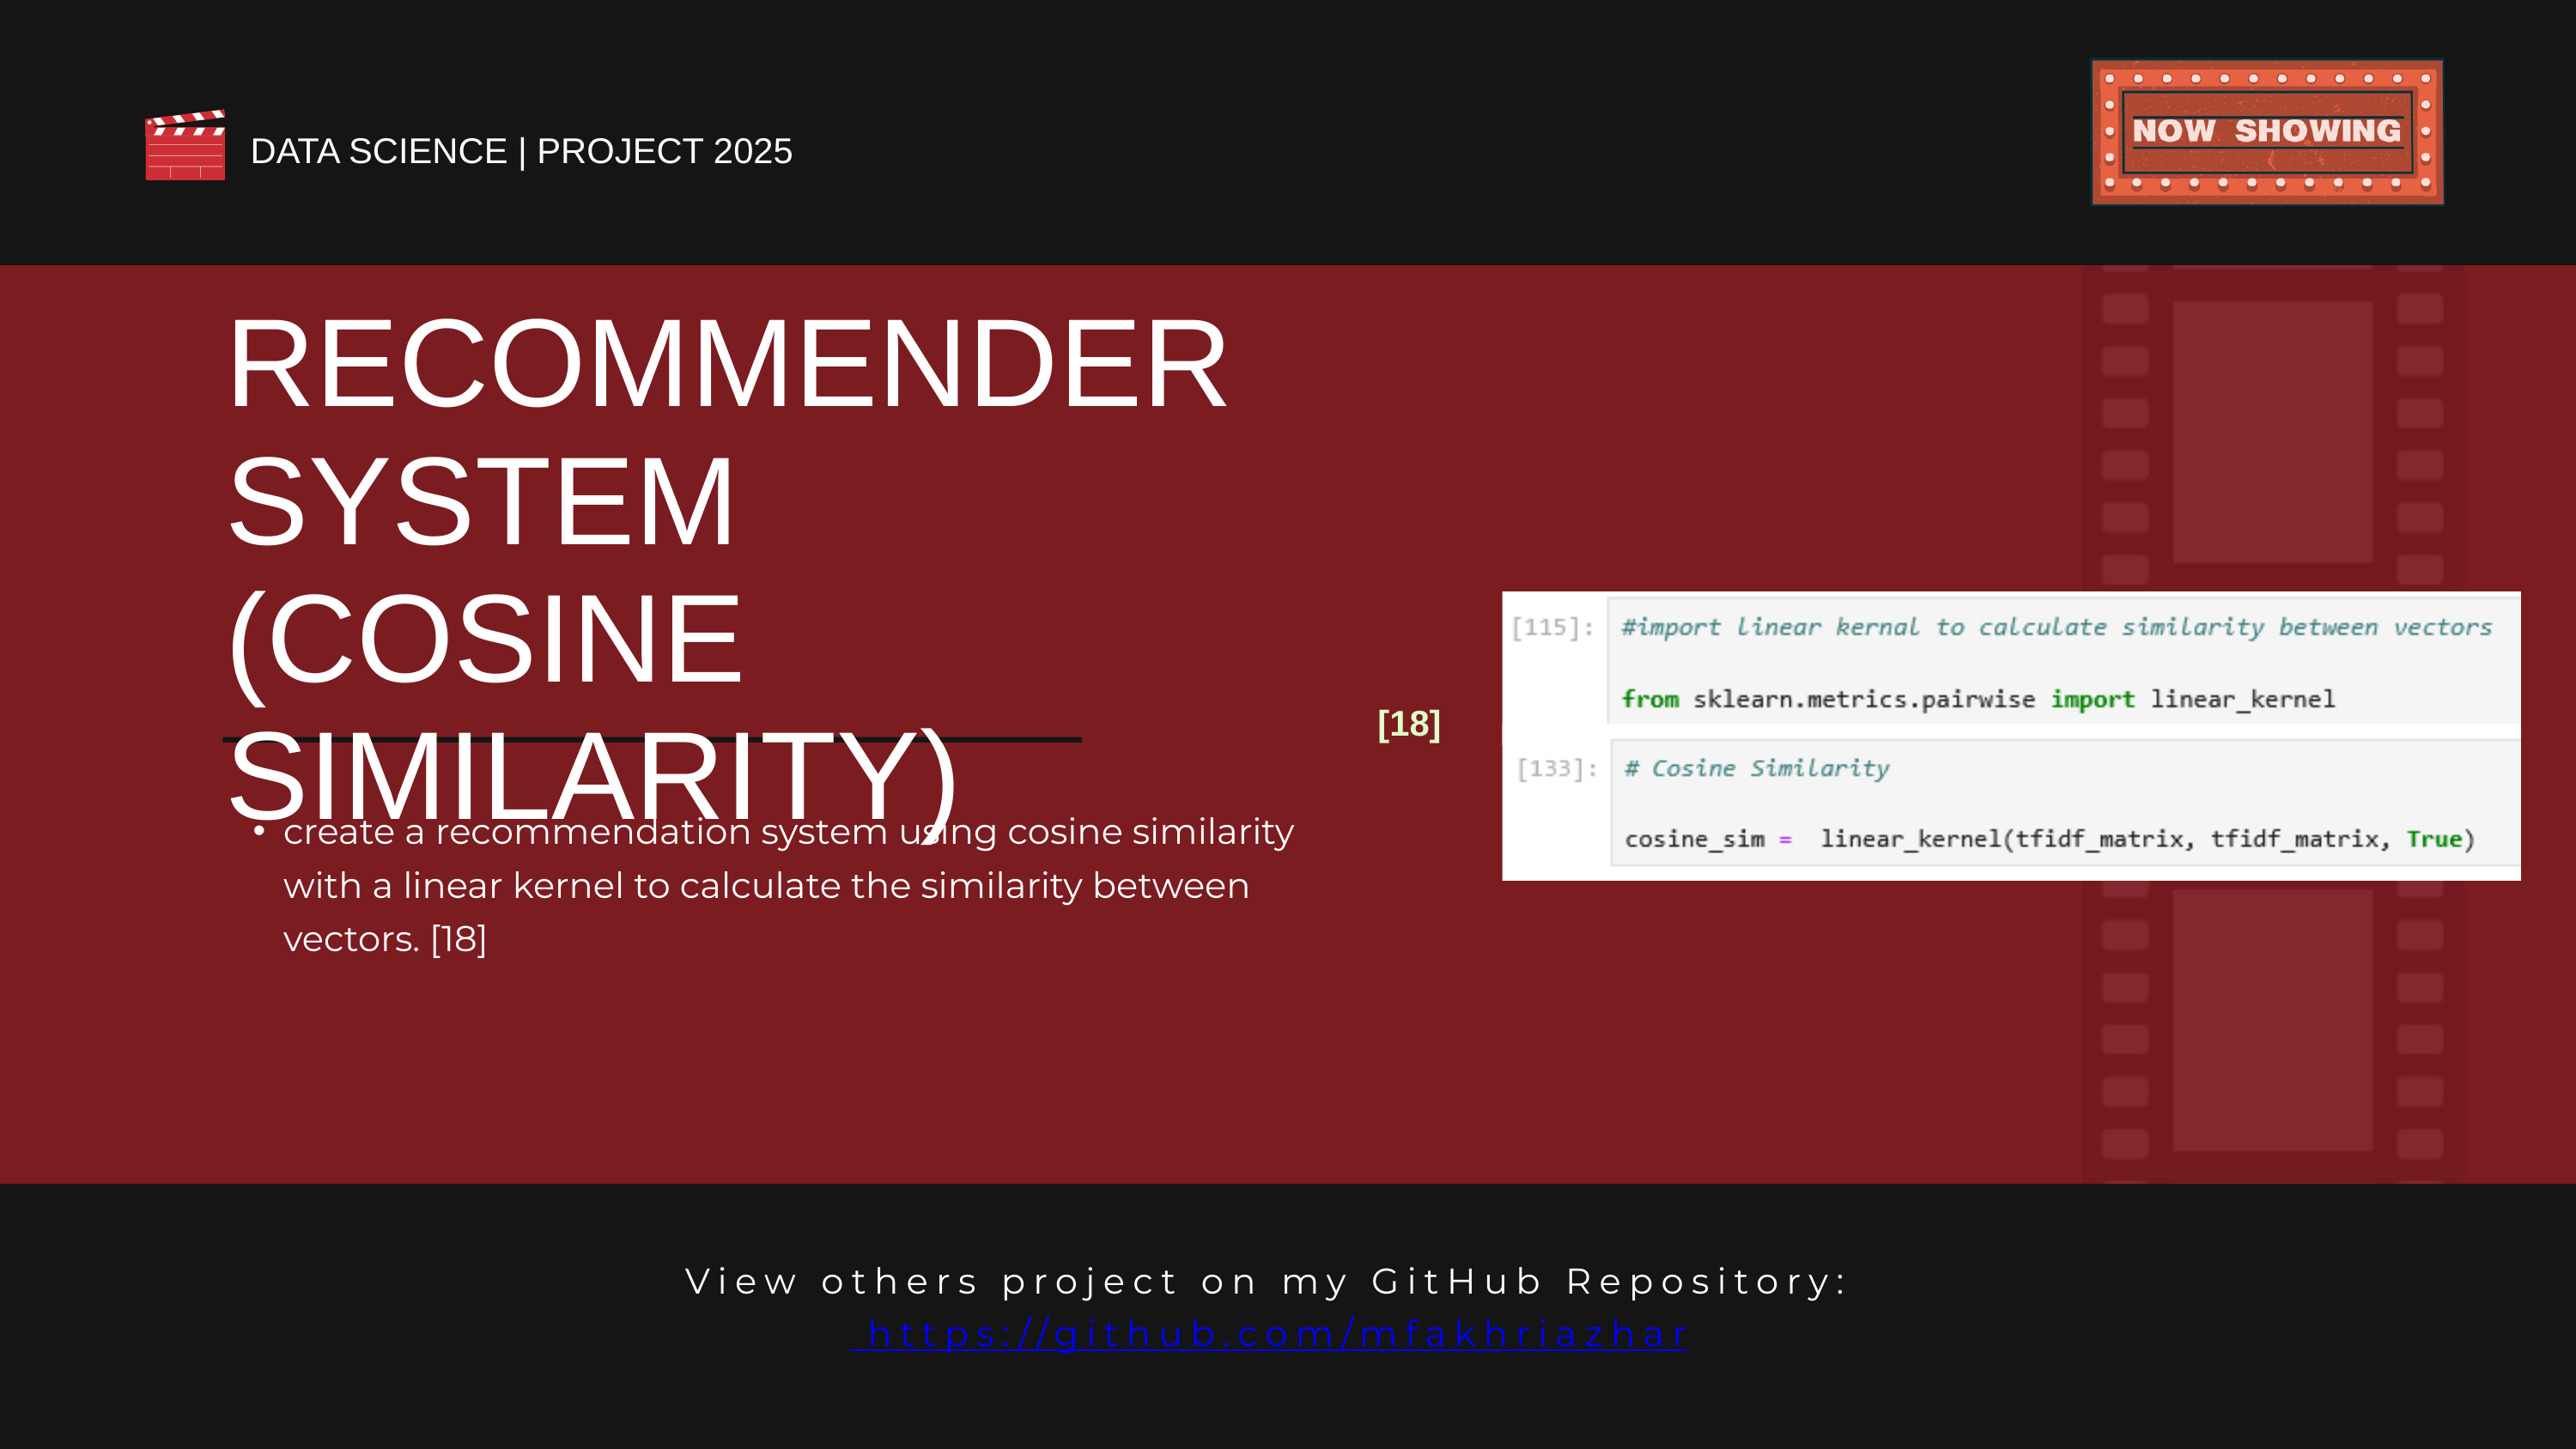

DATA SCIENCE | PROJECT 2025
RECOMMENDER SYSTEM (COSINE SIMILARITY)

[18]

create a recommendation system using cosine similarity with a linear kernel to calculate the similarity between vectors. [18]

View others project on my GitHub Repository: https://github.com/mfakhriazhar